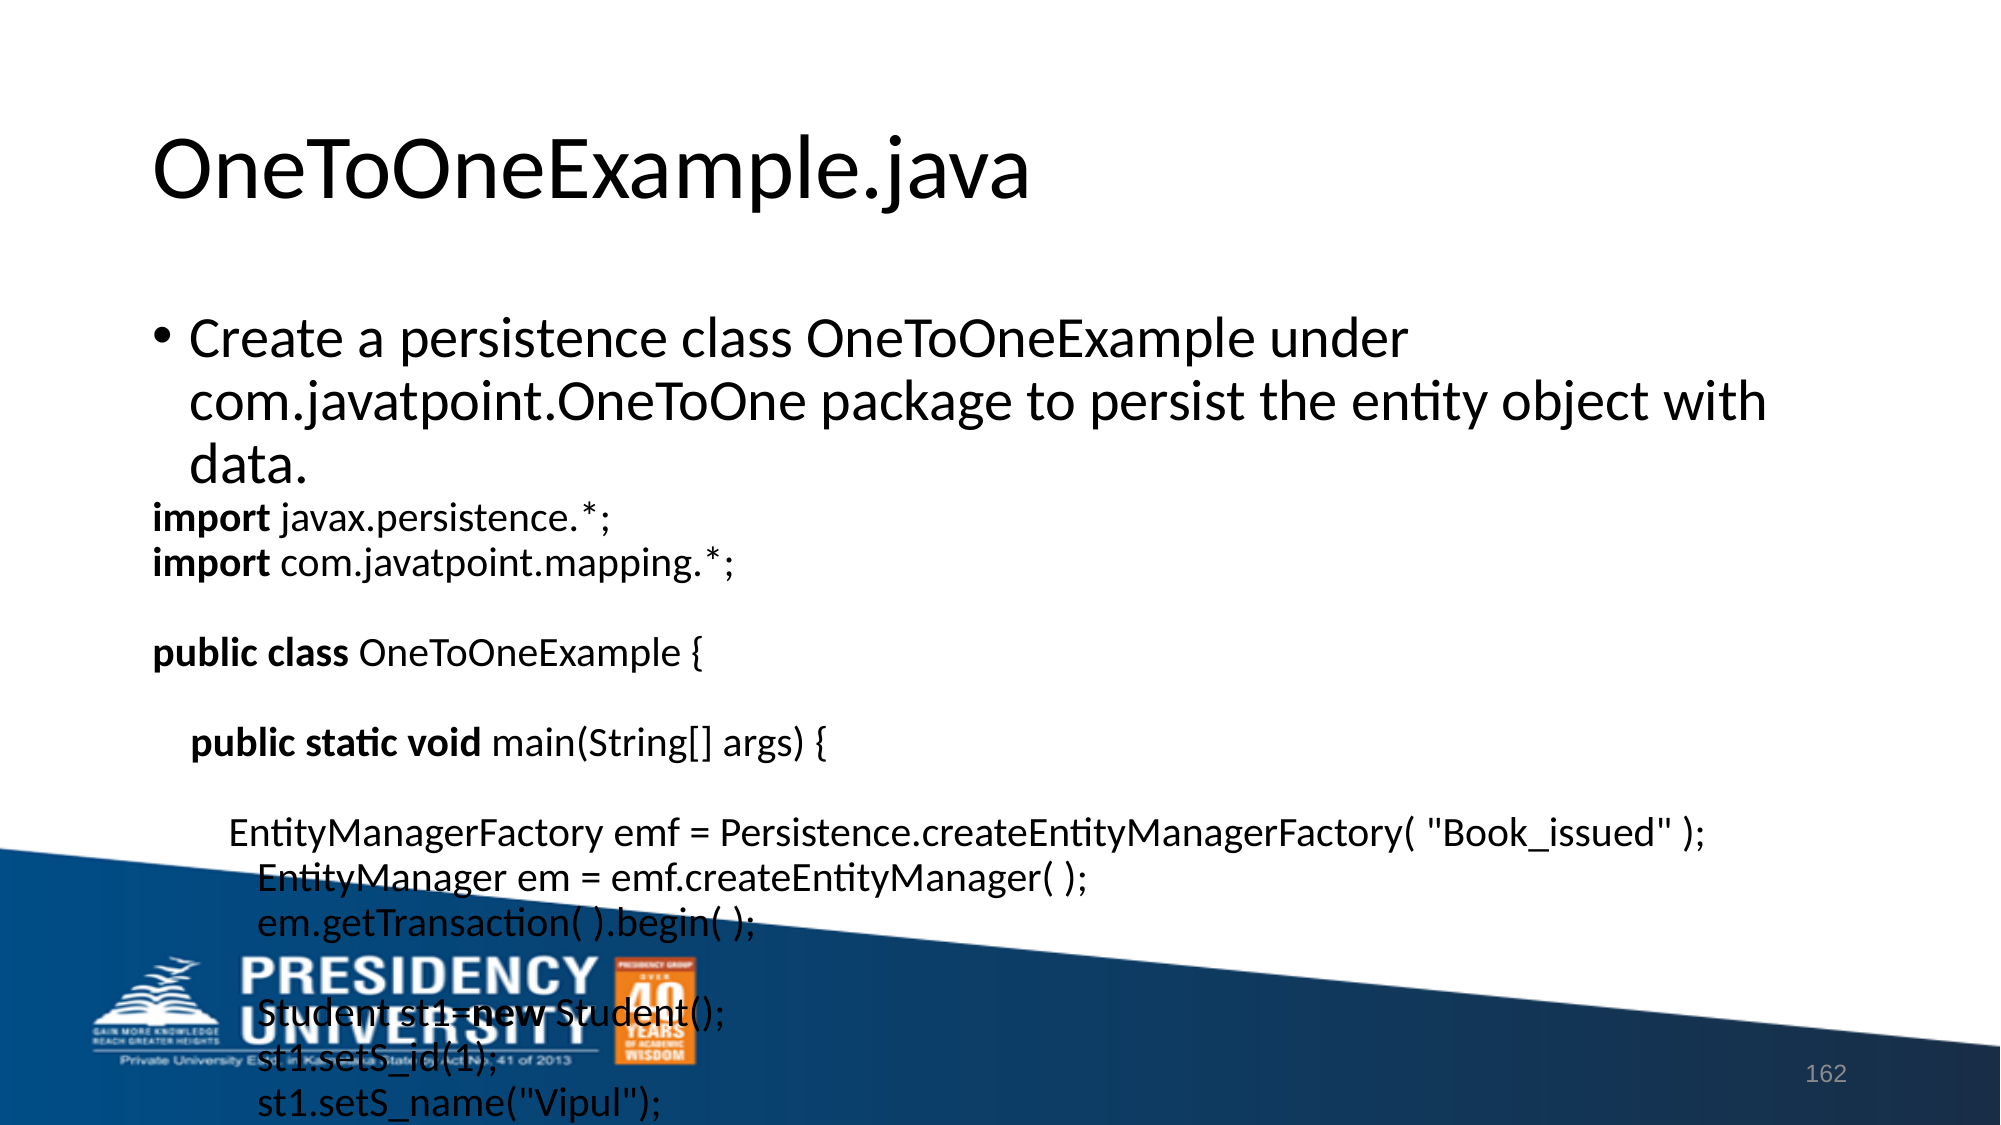

# OneToOneExample.java
Create a persistence class OneToOneExample under com.javatpoint.OneToOne package to persist the entity object with data.
import javax.persistence.*;
import com.javatpoint.mapping.*;

public class OneToOneExample {

    public static void main(String[] args) {

        EntityManagerFactory emf = Persistence.createEntityManagerFactory( "Book_issued" );
           EntityManager em = emf.createEntityManager( );
           em.getTransaction( ).begin( );

           Student st1=new Student();
           st1.setS_id(1);
           st1.setS_name("Vipul");

           Student st2=new Student();
           st2.setS_id(2);
           st2.setS_name("Vimal");

           em.persist(st1);
           em.persist(st2);

           Library lib1=new Library();
           lib1.setB_id(101);
           lib1.setB_name("Data Structure");
           lib1.setStud(st1);

           Library lib2=new Library();
           lib2.setB_id(102);
           lib2.setB_name("DBMS");
           lib2.setStud(st2);

           em.persist(lib1);
           em.persist(lib2);

           em.getTransaction().commit();

           em.close();
           emf.close();
    }

}

162